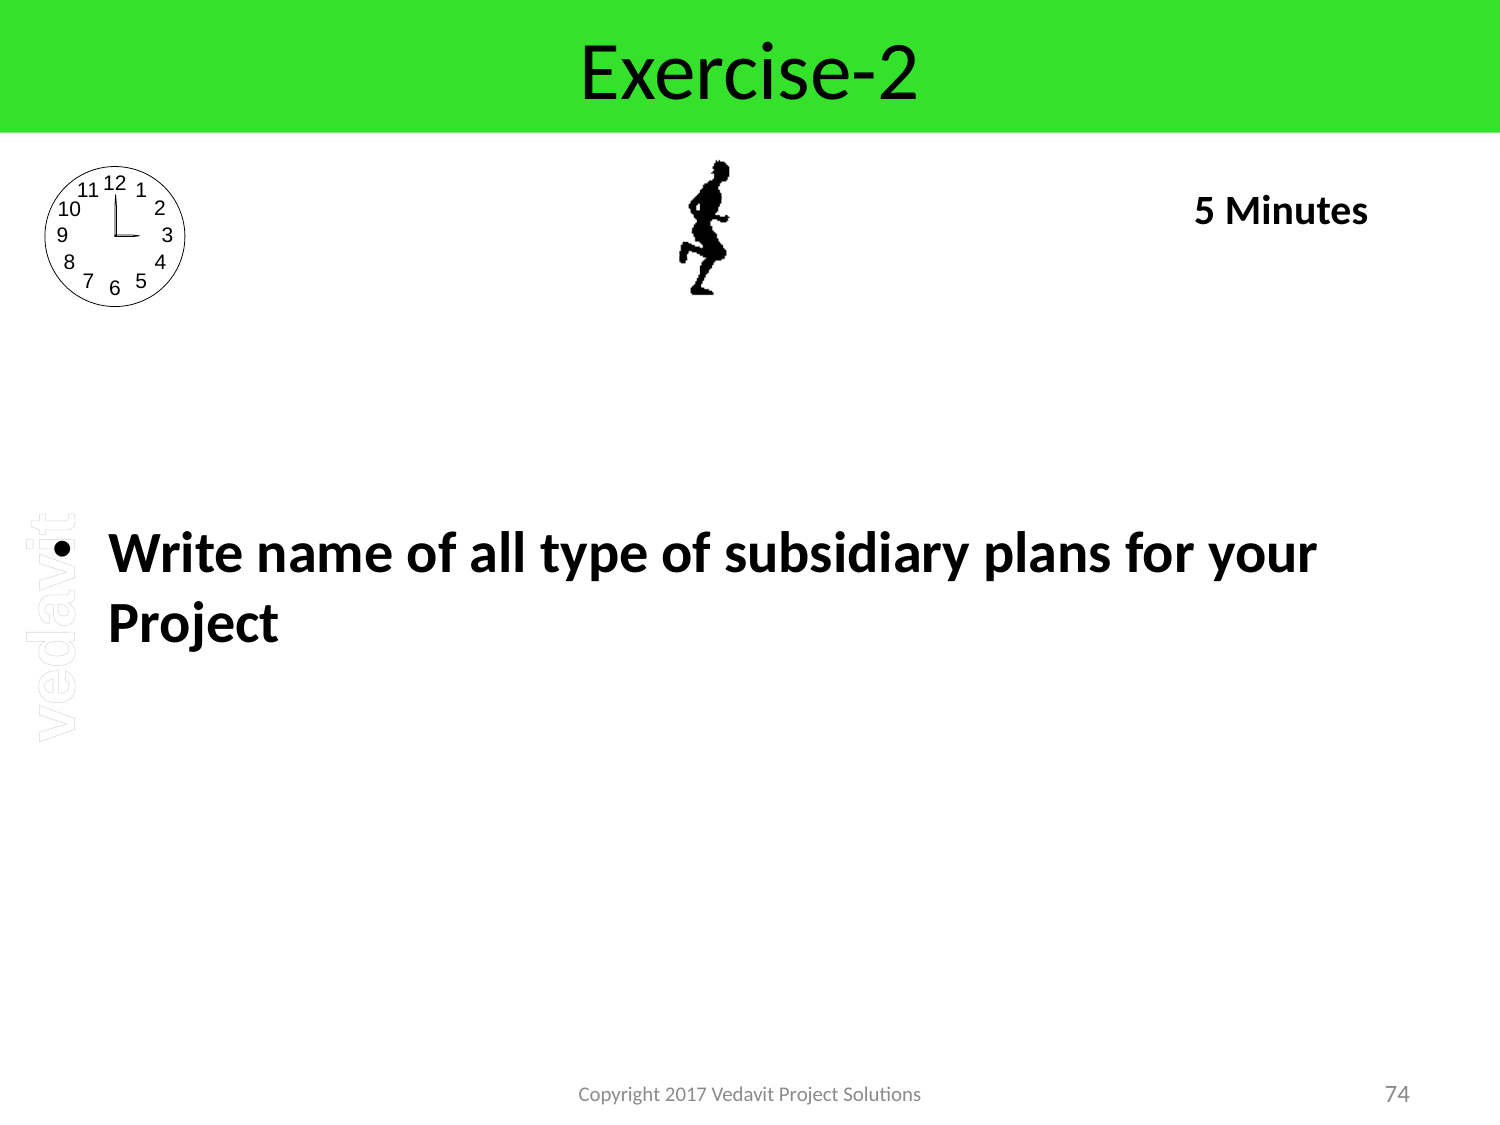

# Exercise-2
5 Minutes

Write name of all type of subsidiary plans for your Project

Copyright 2017 Vedavit Project Solutions
74